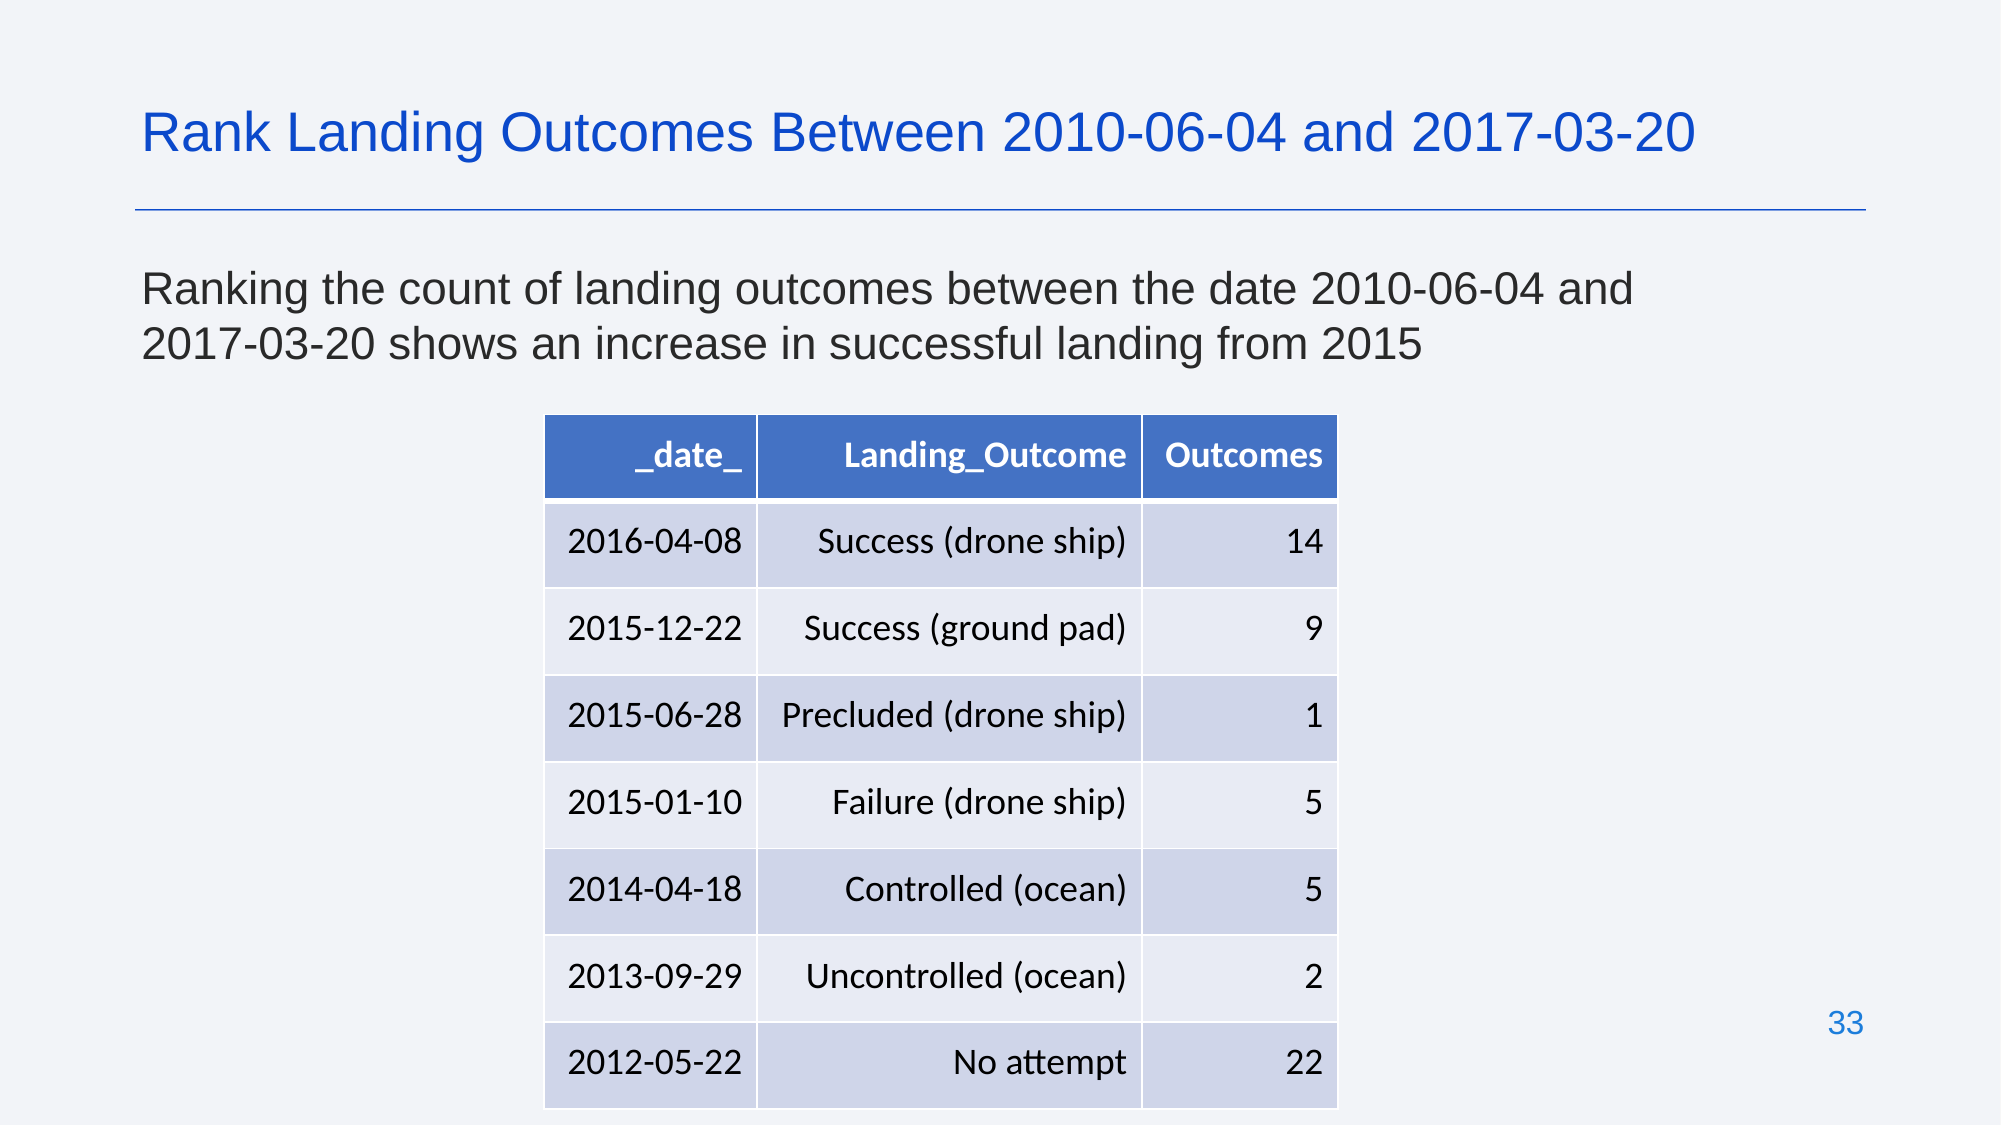

Rank Landing Outcomes Between 2010-06-04 and 2017-03-20
Ranking the count of landing outcomes between the date 2010-06-04 and 2017-03-20 shows an increase in successful landing from 2015
| \_date\_ | Landing\_Outcome | Outcomes |
| --- | --- | --- |
| 2016-04-08 | Success (drone ship) | 14 |
| 2015-12-22 | Success (ground pad) | 9 |
| 2015-06-28 | Precluded (drone ship) | 1 |
| 2015-01-10 | Failure (drone ship) | 5 |
| 2014-04-18 | Controlled (ocean) | 5 |
| 2013-09-29 | Uncontrolled (ocean) | 2 |
| 2012-05-22 | No attempt | 22 |
33